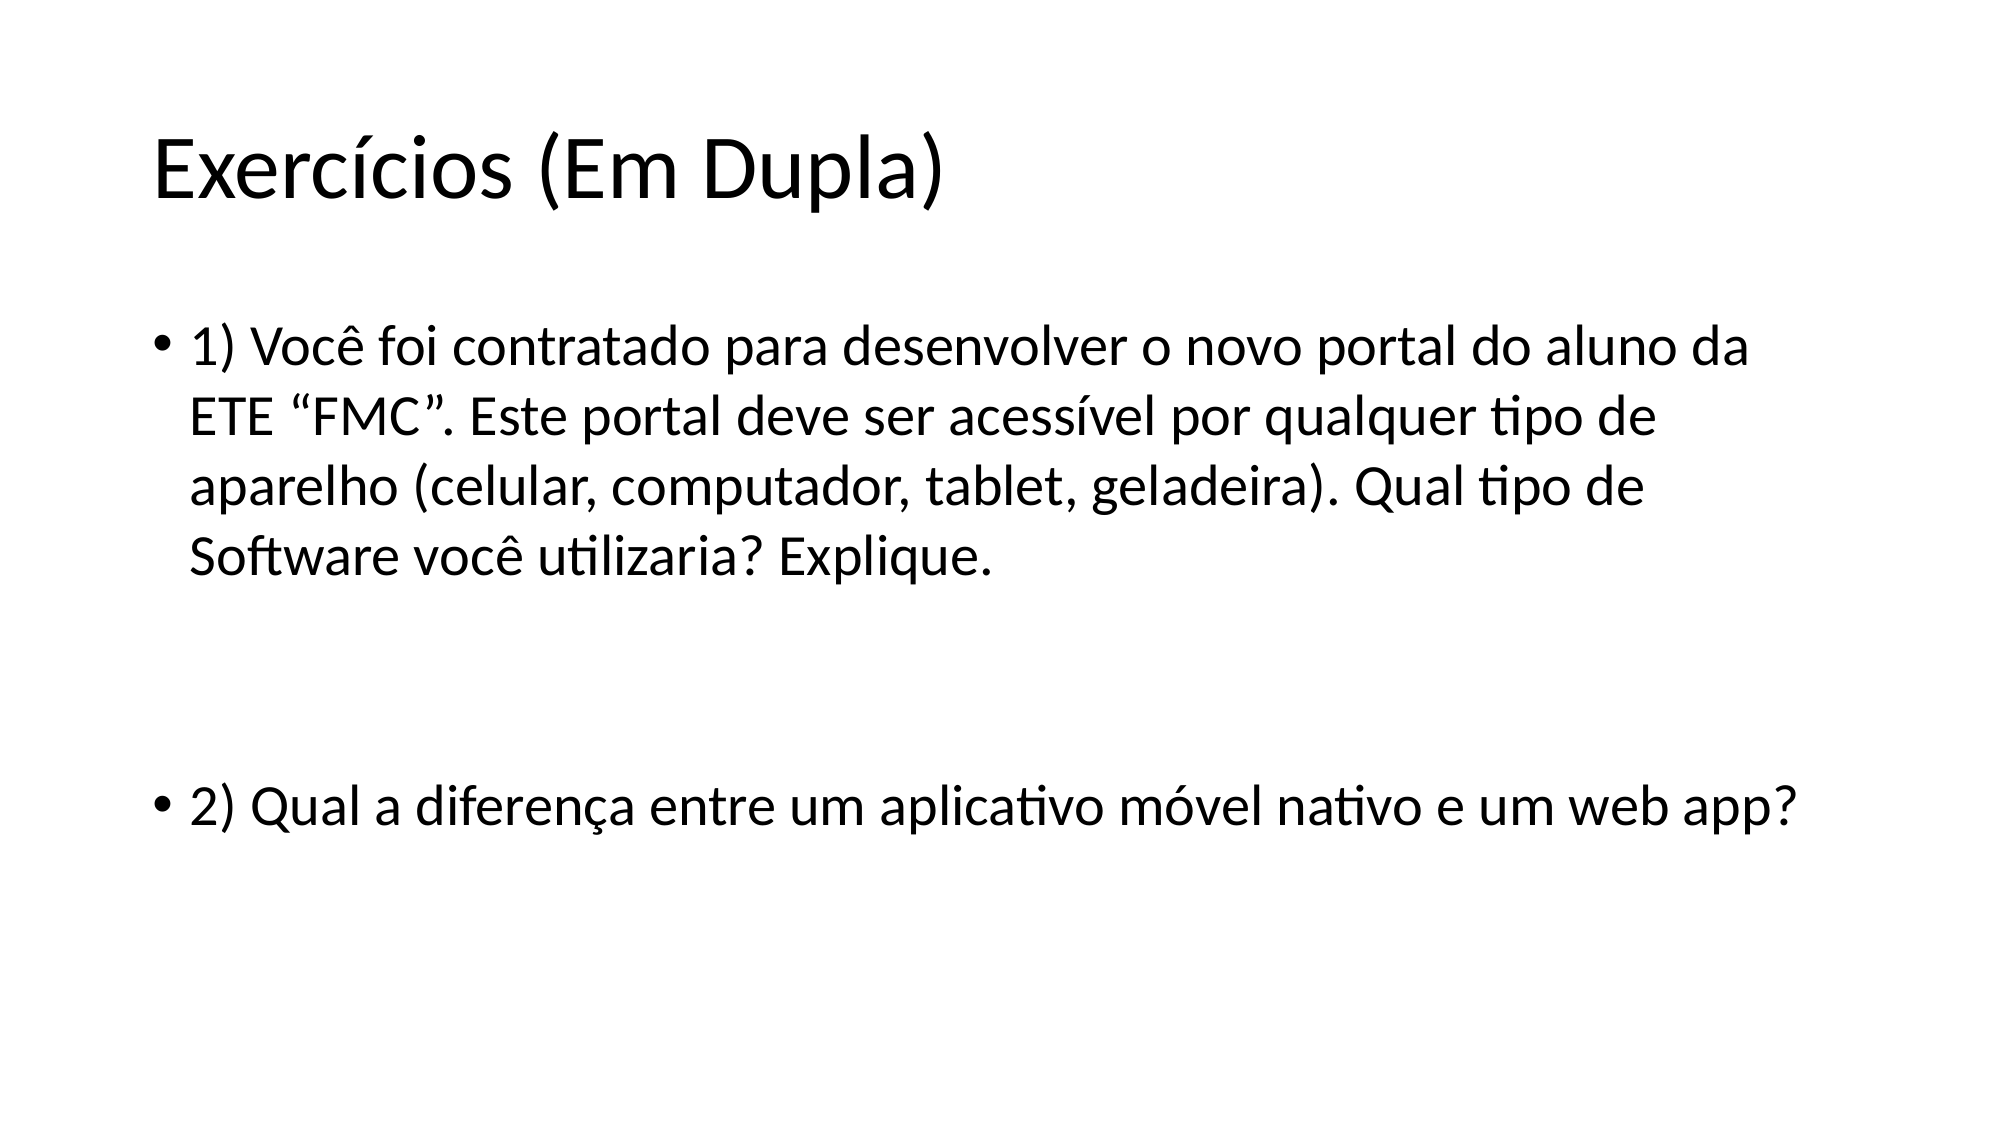

# Exercícios (Em Dupla)
1) Você foi contratado para desenvolver o novo portal do aluno da ETE “FMC”. Este portal deve ser acessível por qualquer tipo de aparelho (celular, computador, tablet, geladeira). Qual tipo de Software você utilizaria? Explique.

2) Qual a diferença entre um aplicativo móvel nativo e um web app?